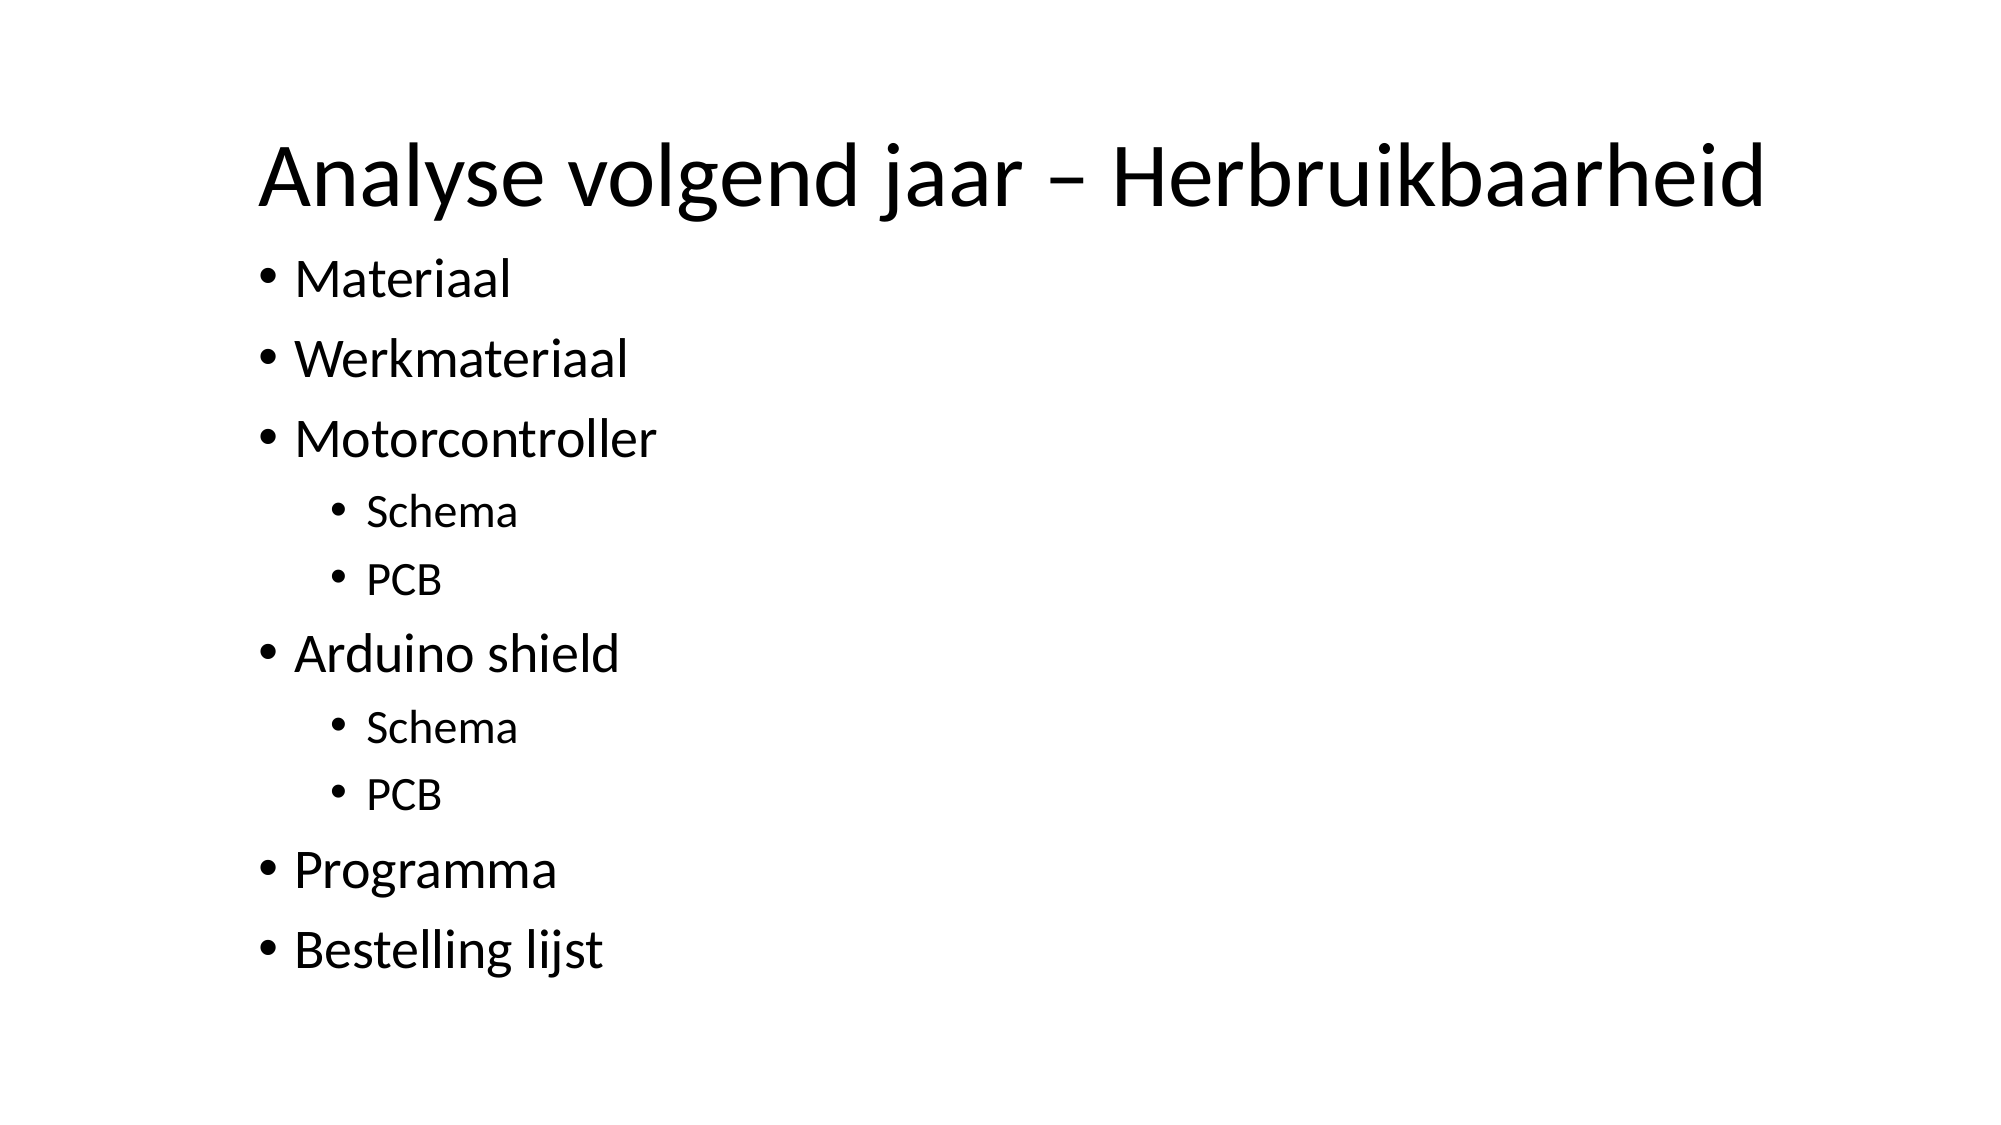

Analyse volgend jaar – Herbruikbaarheid
Materiaal
Werkmateriaal
Motorcontroller
Schema
PCB
Arduino shield
Schema
PCB
Programma
Bestelling lijst